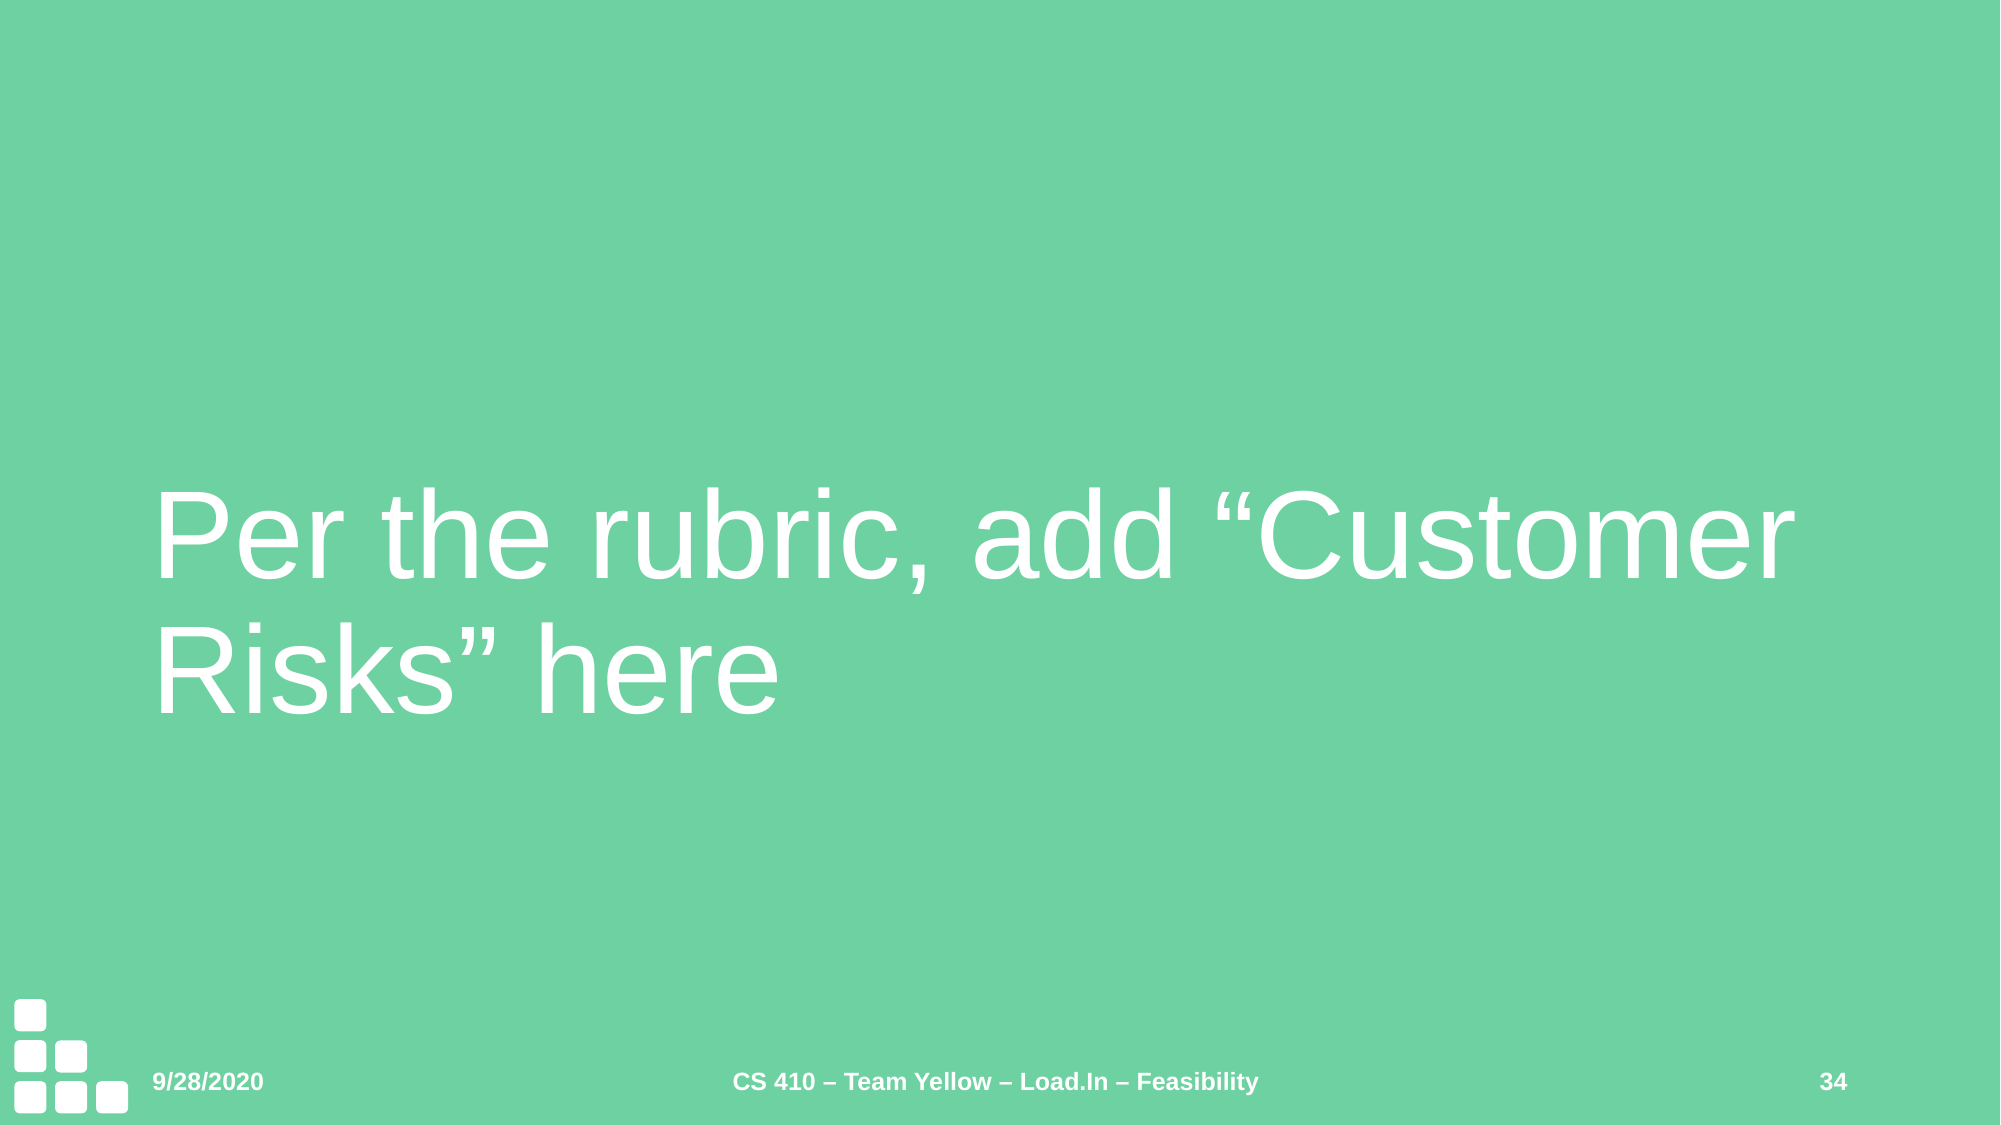

# Per the rubric, add “Customer Risks” here

9/28/2020
CS 410 – Team Yellow – Load.In – Feasibility
34